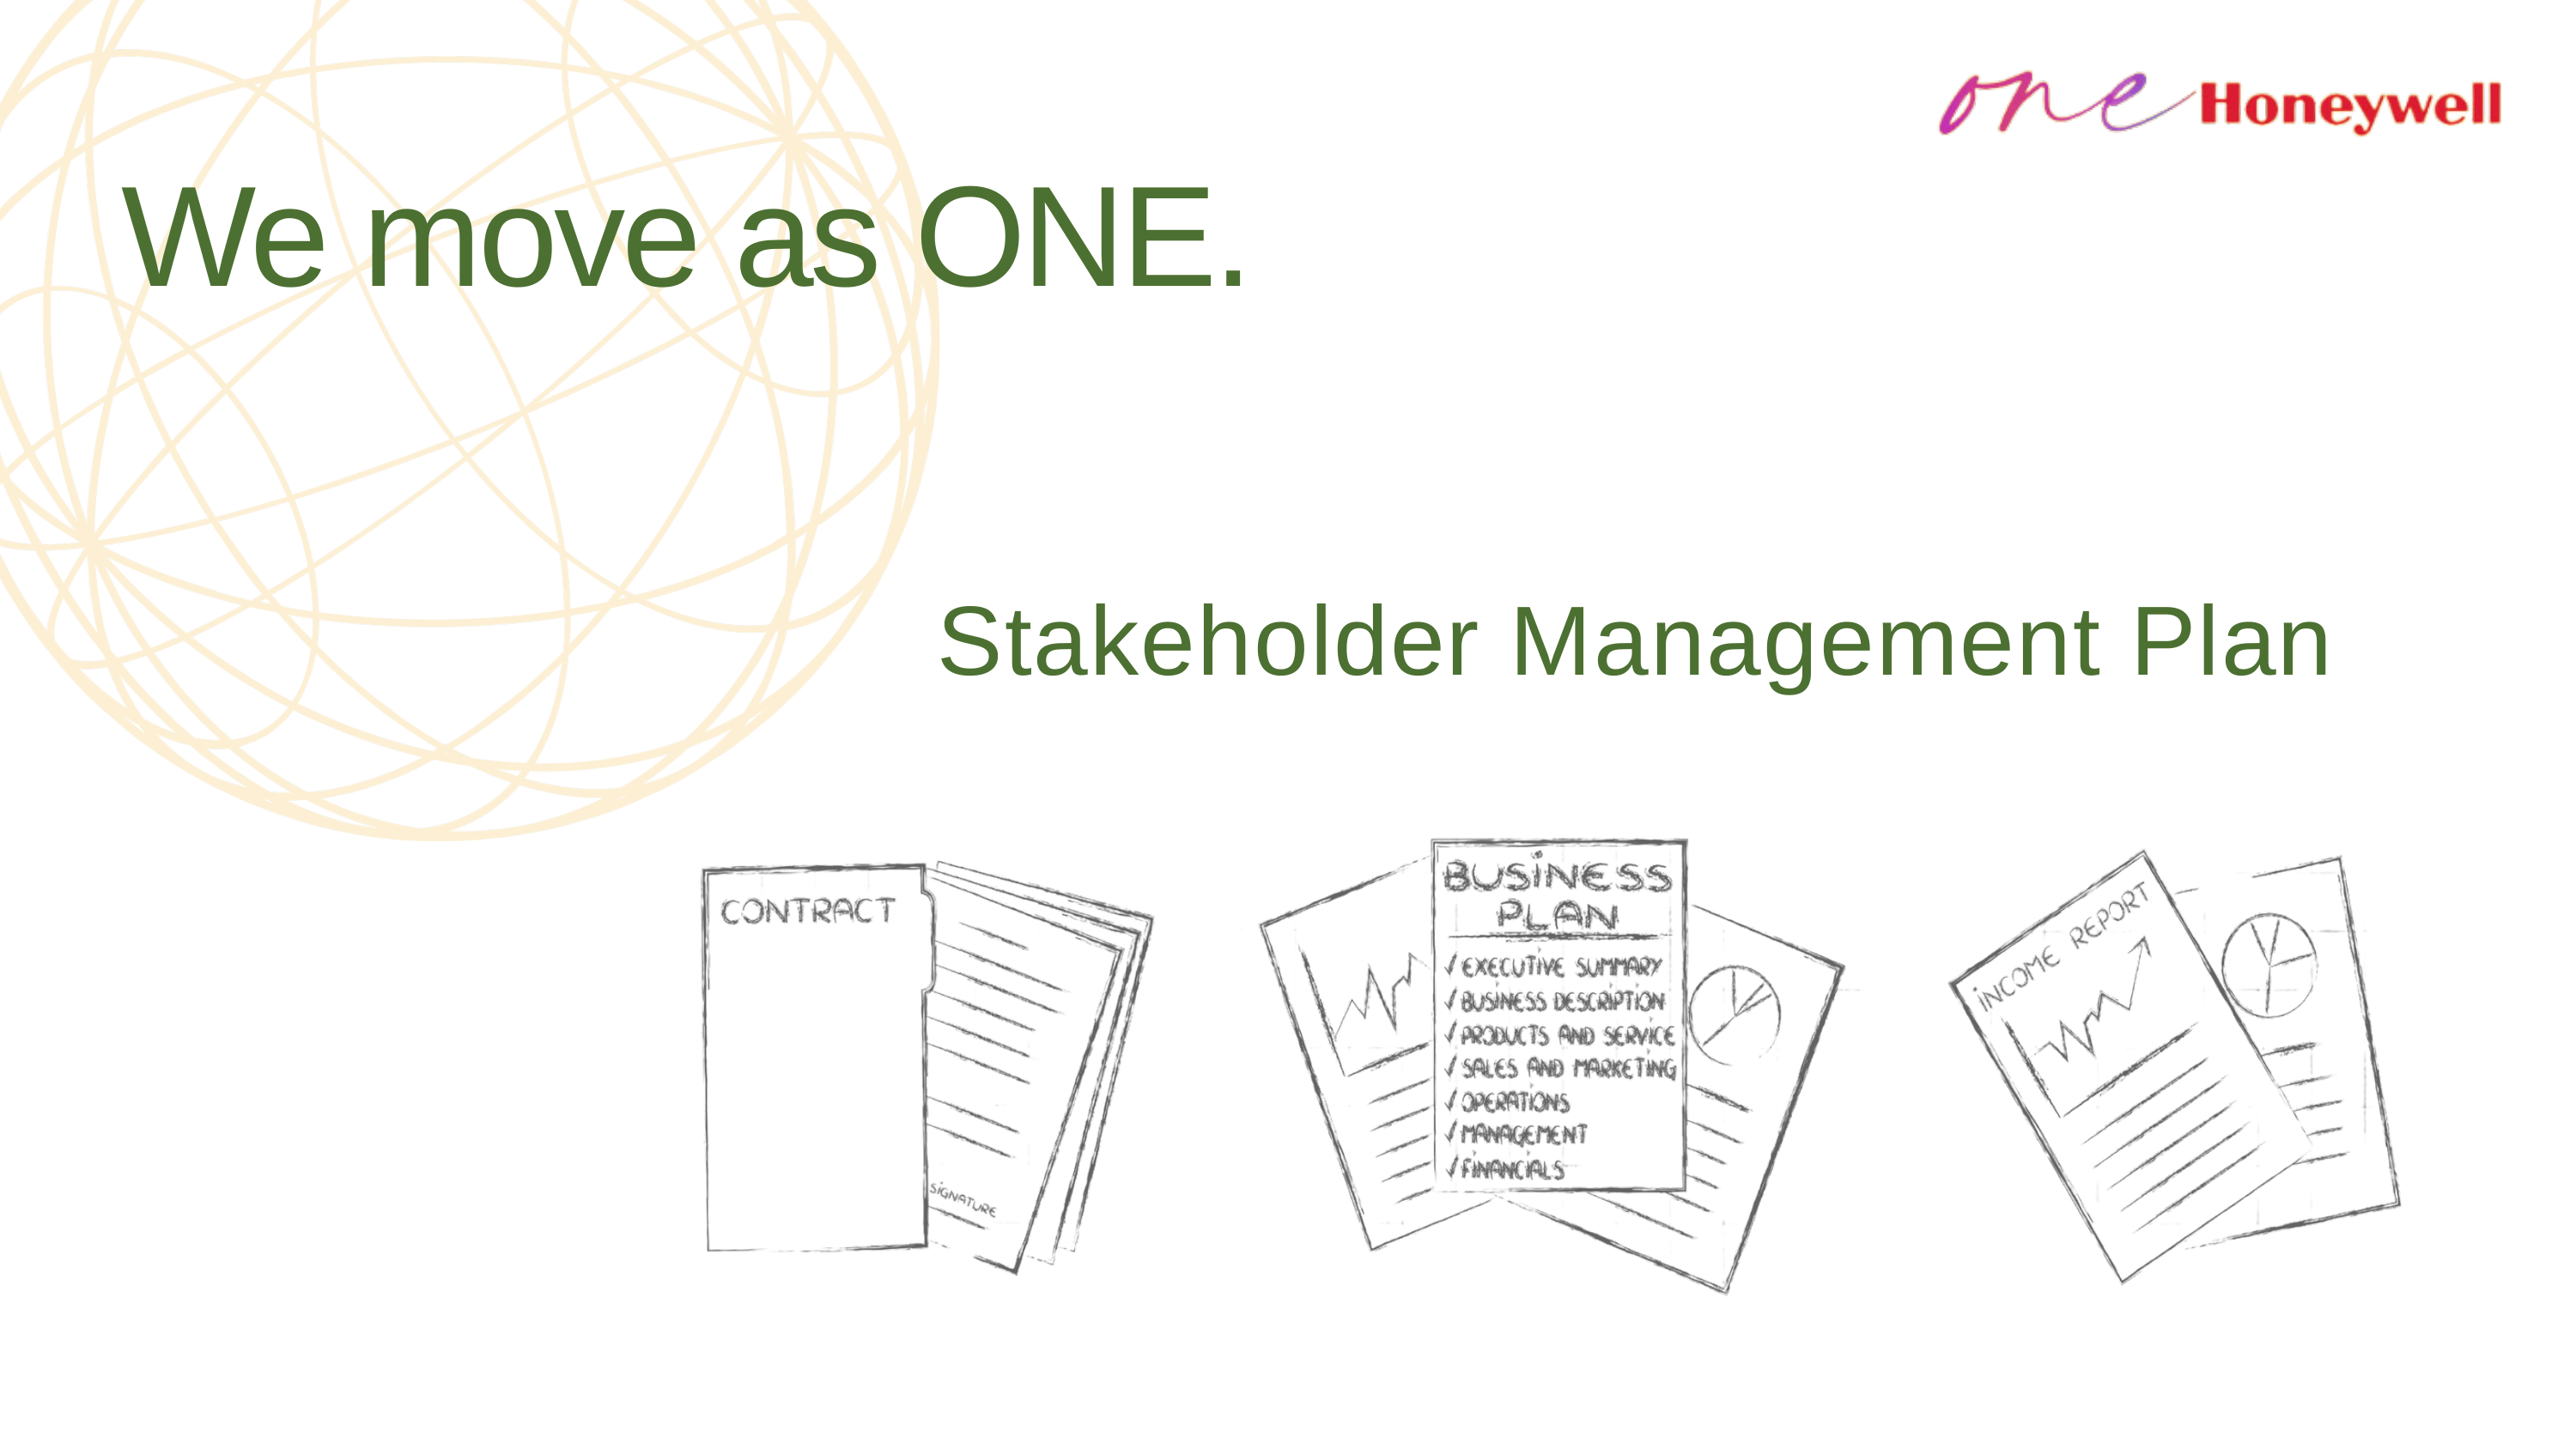

We move as ONE.
Stakeholder Management Plan